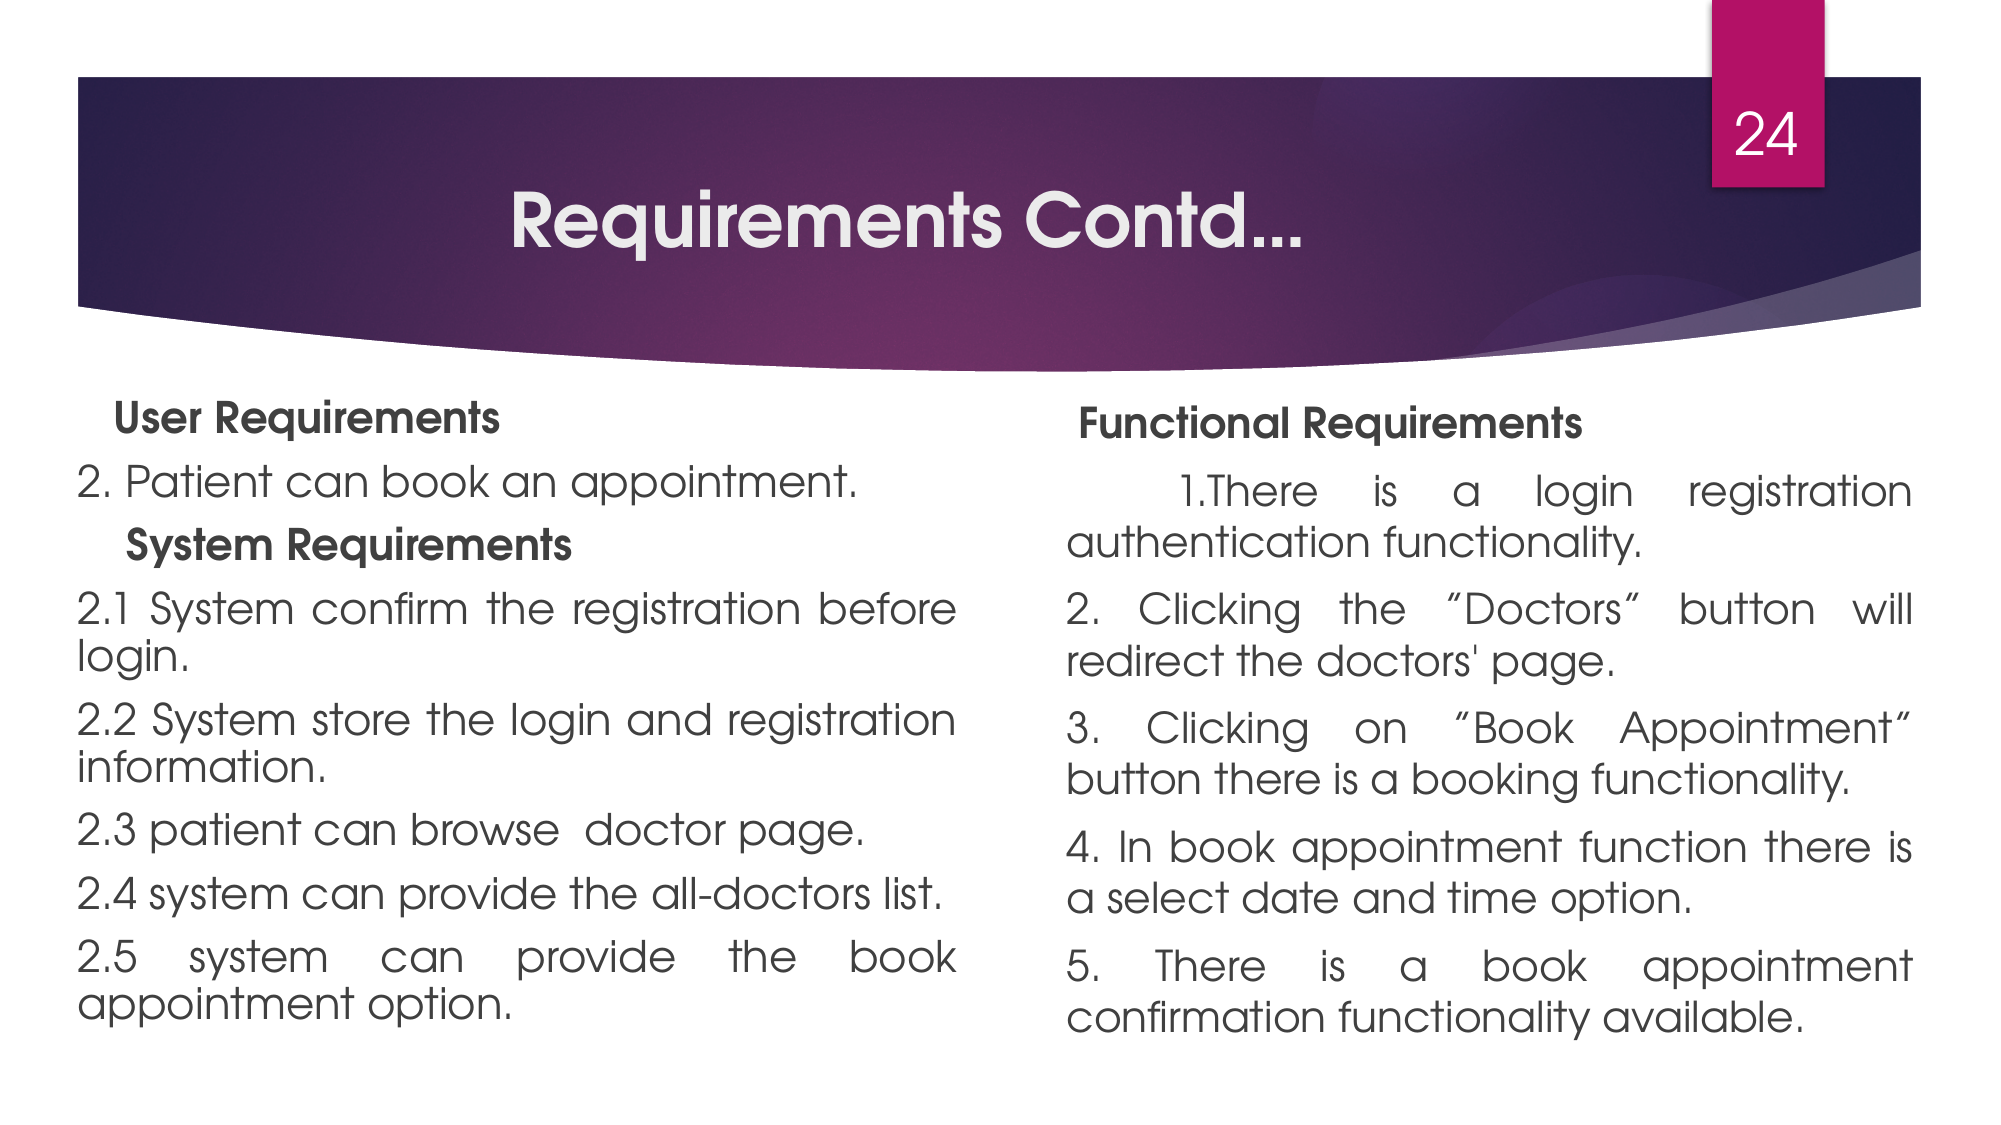

24
# Requirements Contd…
   User Requirements
2. Patient can book an appointment.
    System Requirements
2.1 System confirm the registration before login.
2.2 System store the login and registration information.
2.3 patient can browse  doctor page.
2.4 system can provide the all-doctors list.
2.5 system can provide the book appointment option.
 Functional Requirements
  1.There is a login registration authentication functionality.
2. Clicking the ”Doctors” button will redirect the doctors' page.
3. Clicking on ”Book Appointment” button there is a booking functionality.
4. In book appointment function there is a select date and time option.
5. There is a book appointment confirmation functionality available.